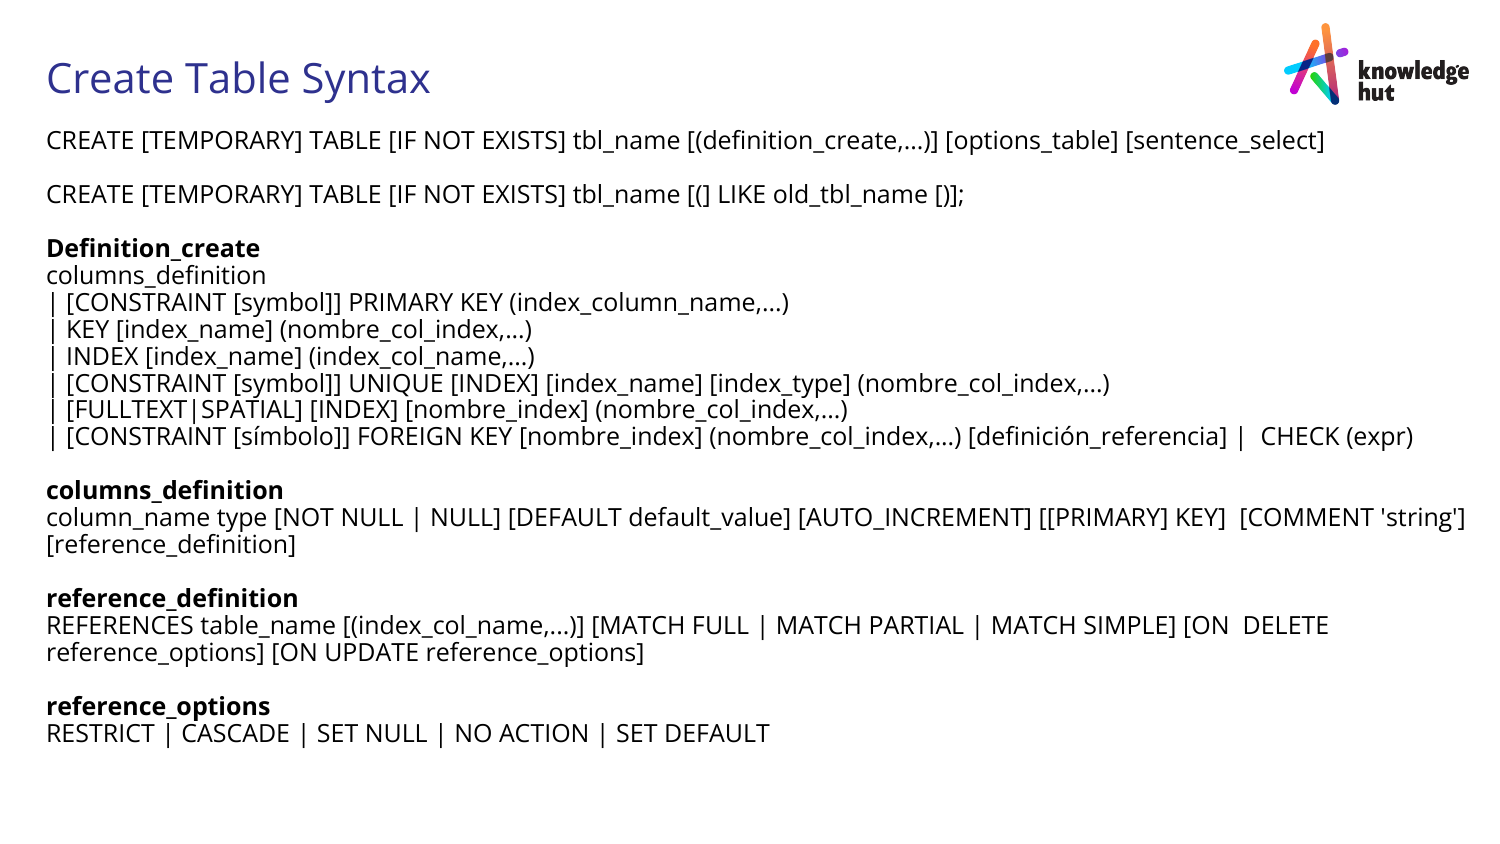

Create Table Syntax
CREATE [TEMPORARY] TABLE [IF NOT EXISTS] tbl_name [(definition_create,...)] [options_table] [sentence_select]

CREATE [TEMPORARY] TABLE [IF NOT EXISTS] tbl_name [(] LIKE old_tbl_name [)];

Definition_create
columns_definition
| [CONSTRAINT [symbol]] PRIMARY KEY (index_column_name,...)
| KEY [index_name] (nombre_col_index,...)
| INDEX [index_name] (index_col_name,...)
| [CONSTRAINT [symbol]] UNIQUE [INDEX] [index_name] [index_type] (nombre_col_index,...)
| [FULLTEXT|SPATIAL] [INDEX] [nombre_index] (nombre_col_index,...)
| [CONSTRAINT [símbolo]] FOREIGN KEY [nombre_index] (nombre_col_index,...) [definición_referencia] |  CHECK (expr)

columns_definition
column_name type [NOT NULL | NULL] [DEFAULT default_value] [AUTO_INCREMENT] [[PRIMARY] KEY]  [COMMENT 'string'] [reference_definition]

reference_definition
REFERENCES table_name [(index_col_name,...)] [MATCH FULL | MATCH PARTIAL | MATCH SIMPLE] [ON  DELETE reference_options] [ON UPDATE reference_options]

reference_options
RESTRICT | CASCADE | SET NULL | NO ACTION | SET DEFAULT